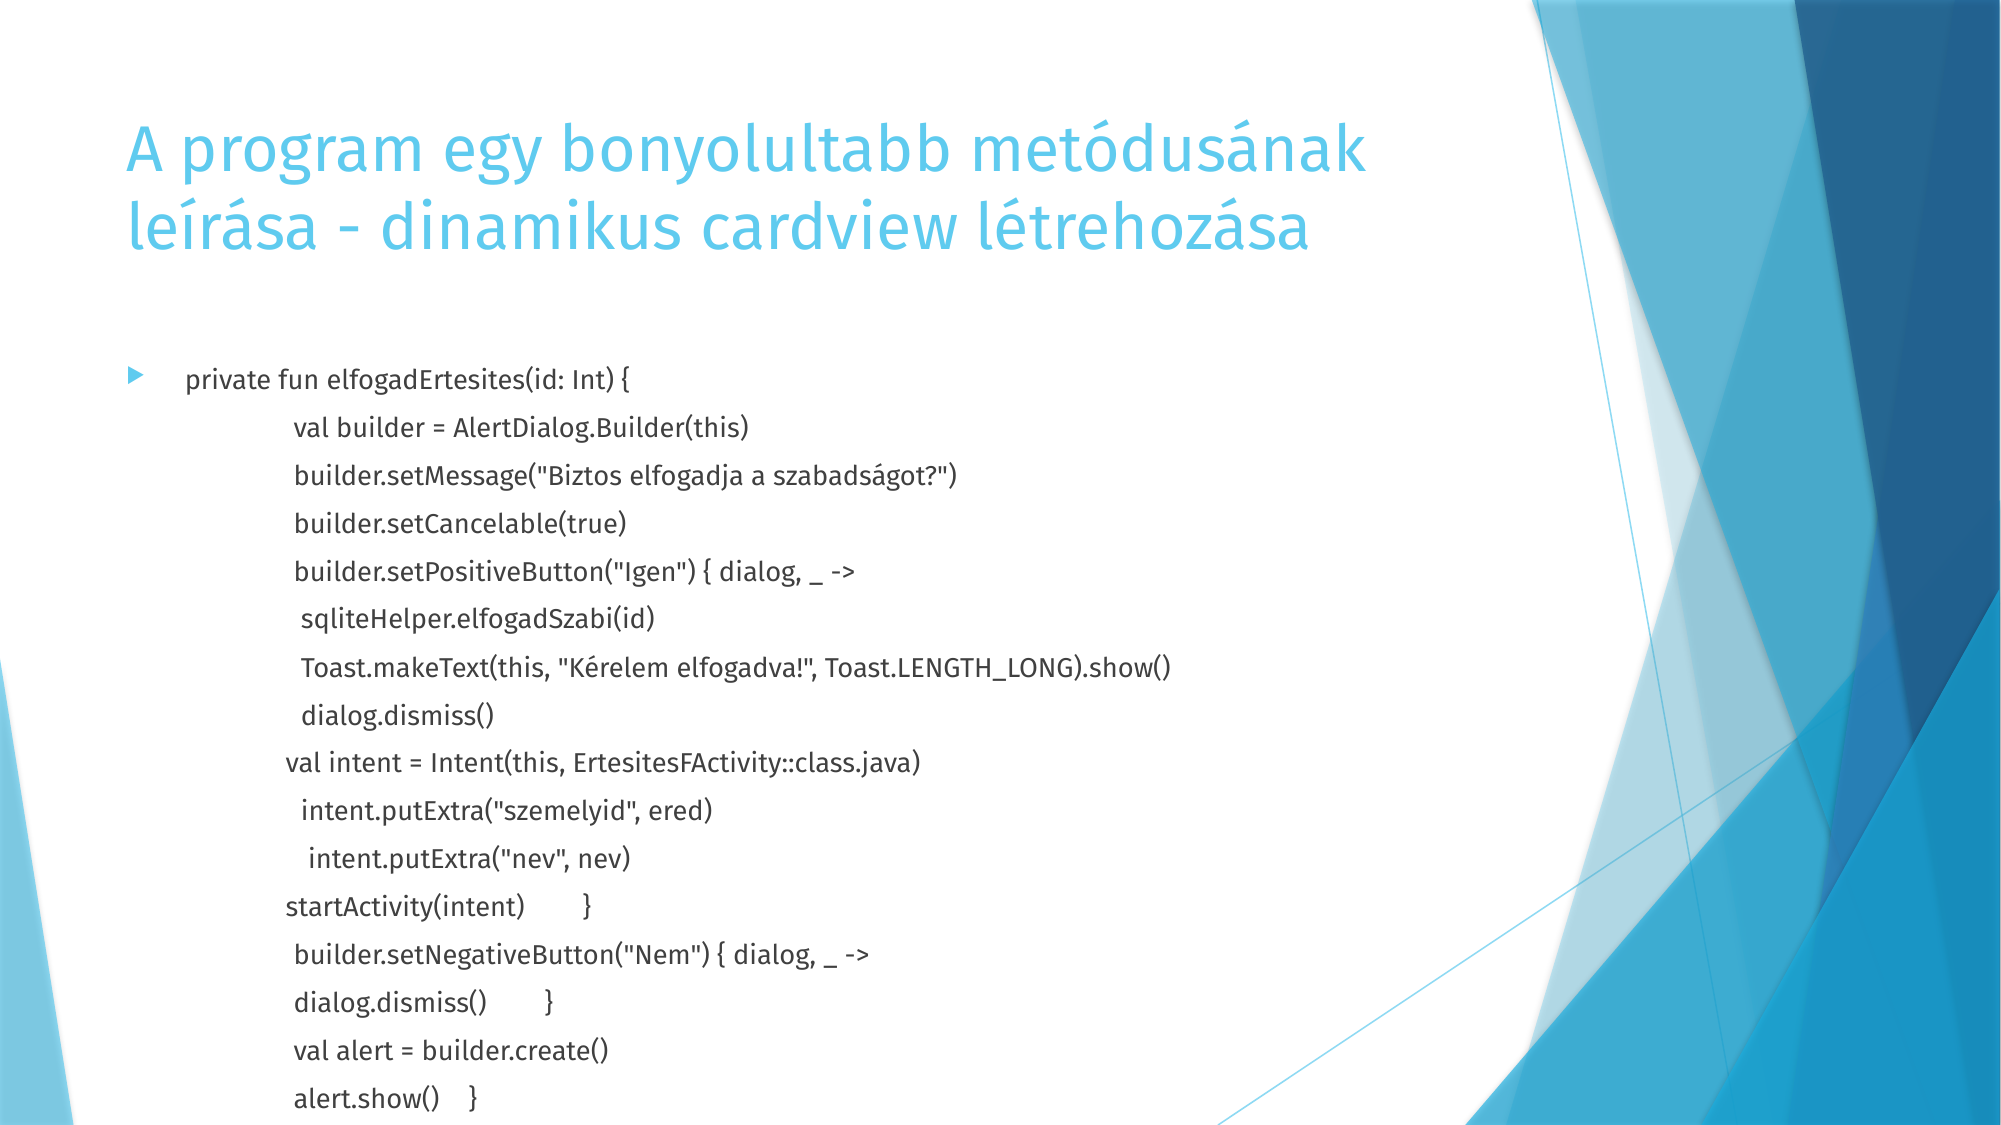

# A program egy bonyolultabb metódusának leírása - dinamikus cardview létrehozása
private fun elfogadErtesites(id: Int) {
	        val builder = AlertDialog.Builder(this)
	        builder.setMessage("Biztos elfogadja a szabadságot?")
	        builder.setCancelable(true)
	        builder.setPositiveButton("Igen") { dialog, _ ->
	         sqliteHelper.elfogadSzabi(id)
	         Toast.makeText(this, "Kérelem elfogadva!", Toast.LENGTH_LONG).show()
	         dialog.dismiss()
                      val intent = Intent(this, ErtesitesFActivity::class.java)
	         intent.putExtra("szemelyid", ered)
	          intent.putExtra("nev", nev)
                      startActivity(intent)        }
	        builder.setNegativeButton("Nem") { dialog, _ ->
	        dialog.dismiss()        }
 	        val alert = builder.create()
	        alert.show()    }